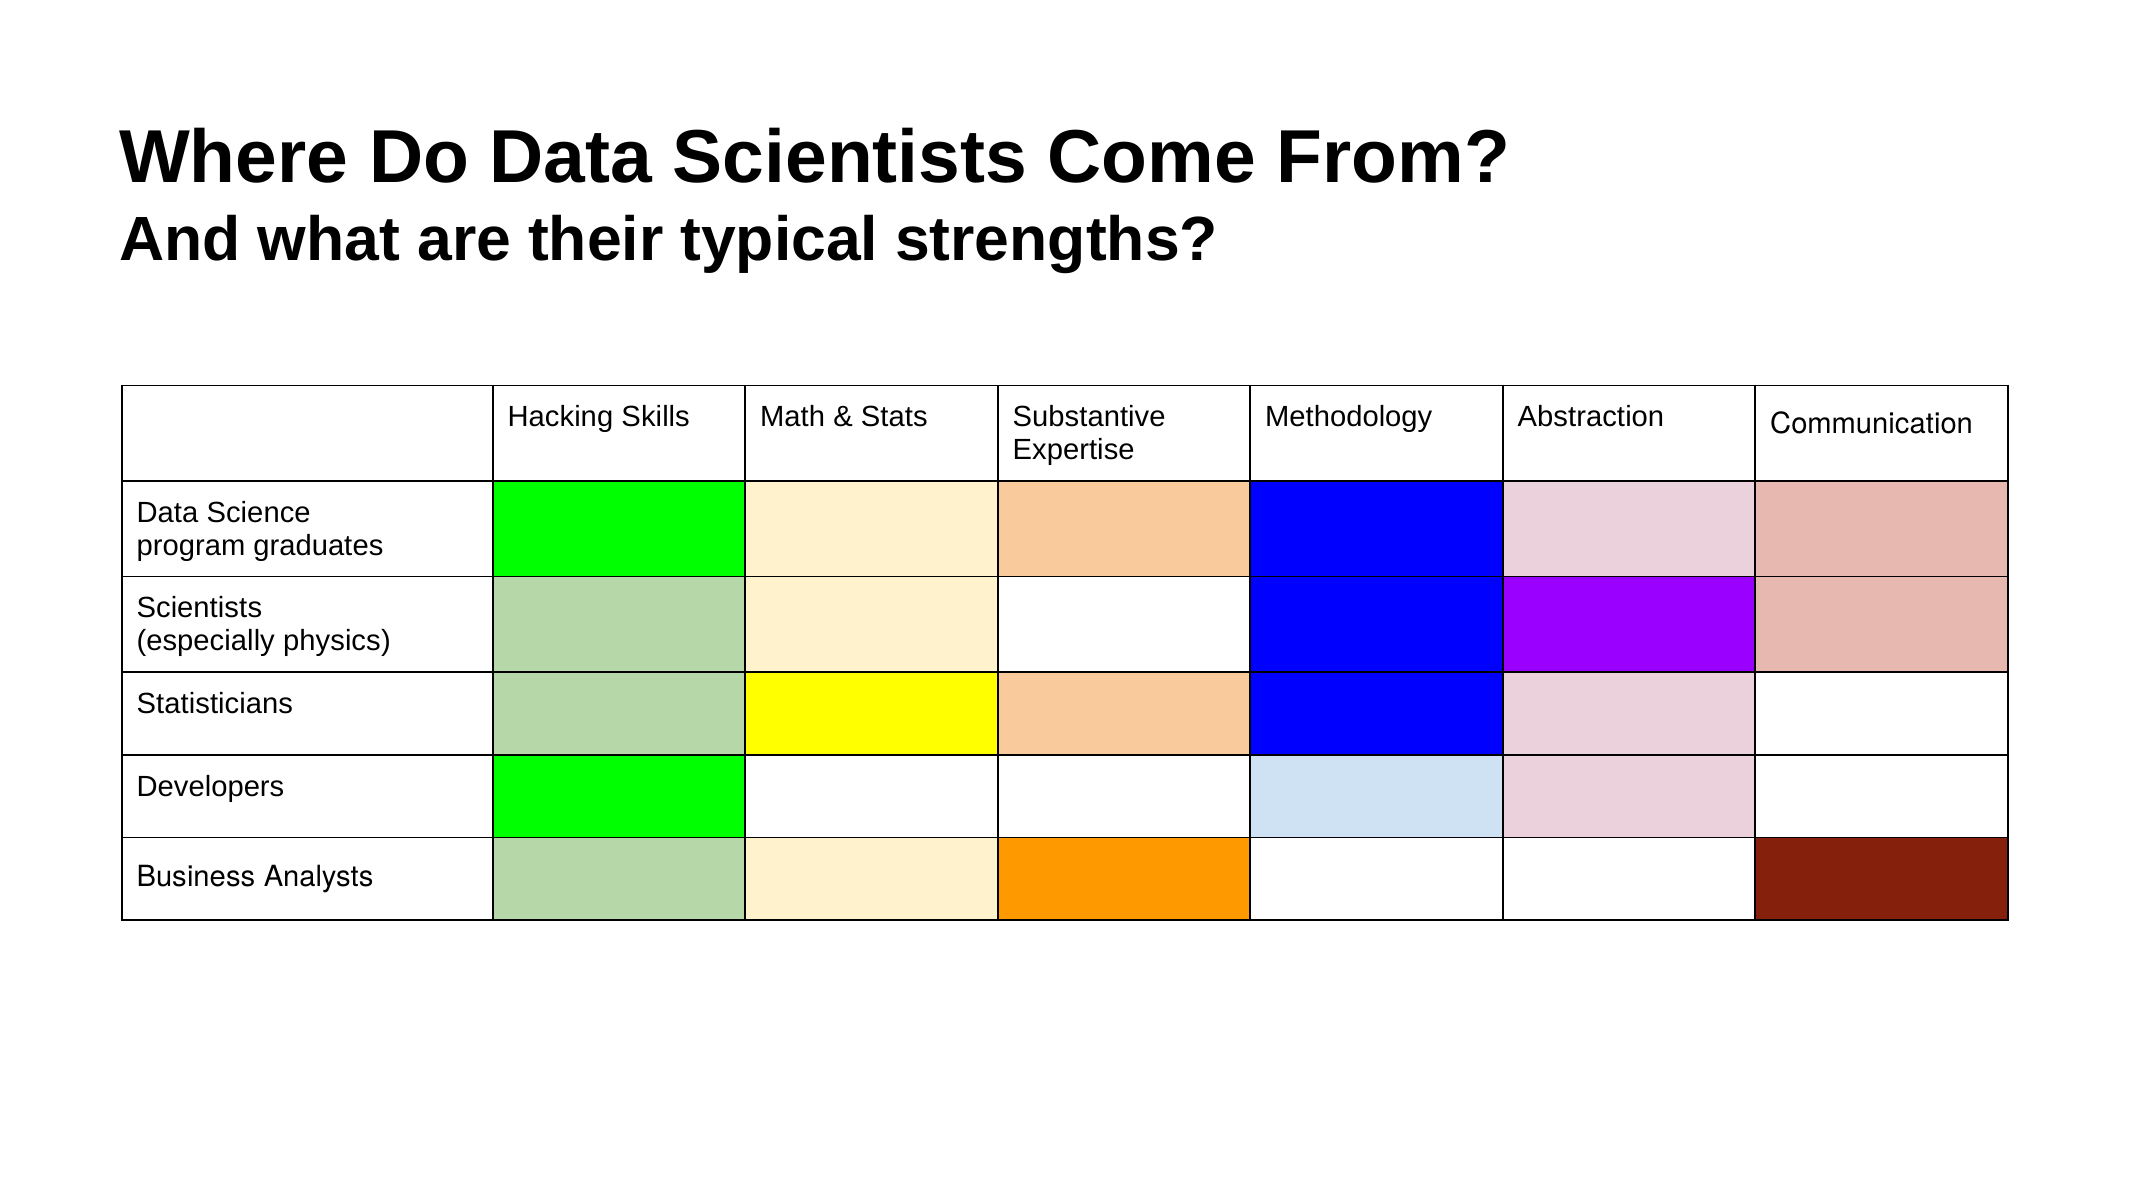

# Where Do Data Scientists Come From? And what are their typical strengths?
|  | Hacking Skills | Math & Stats | Substantive Expertise | Methodology | Abstraction | Communication |
| --- | --- | --- | --- | --- | --- | --- |
| Data Science program graduates |  |  |  |  |  |  |
| Scientists (especially physics) |  |  |  |  |  |  |
| Statisticians |  |  |  |  |  |  |
| Developers |  |  |  |  |  |  |
| Business Analysts |  |  |  |  |  |  |